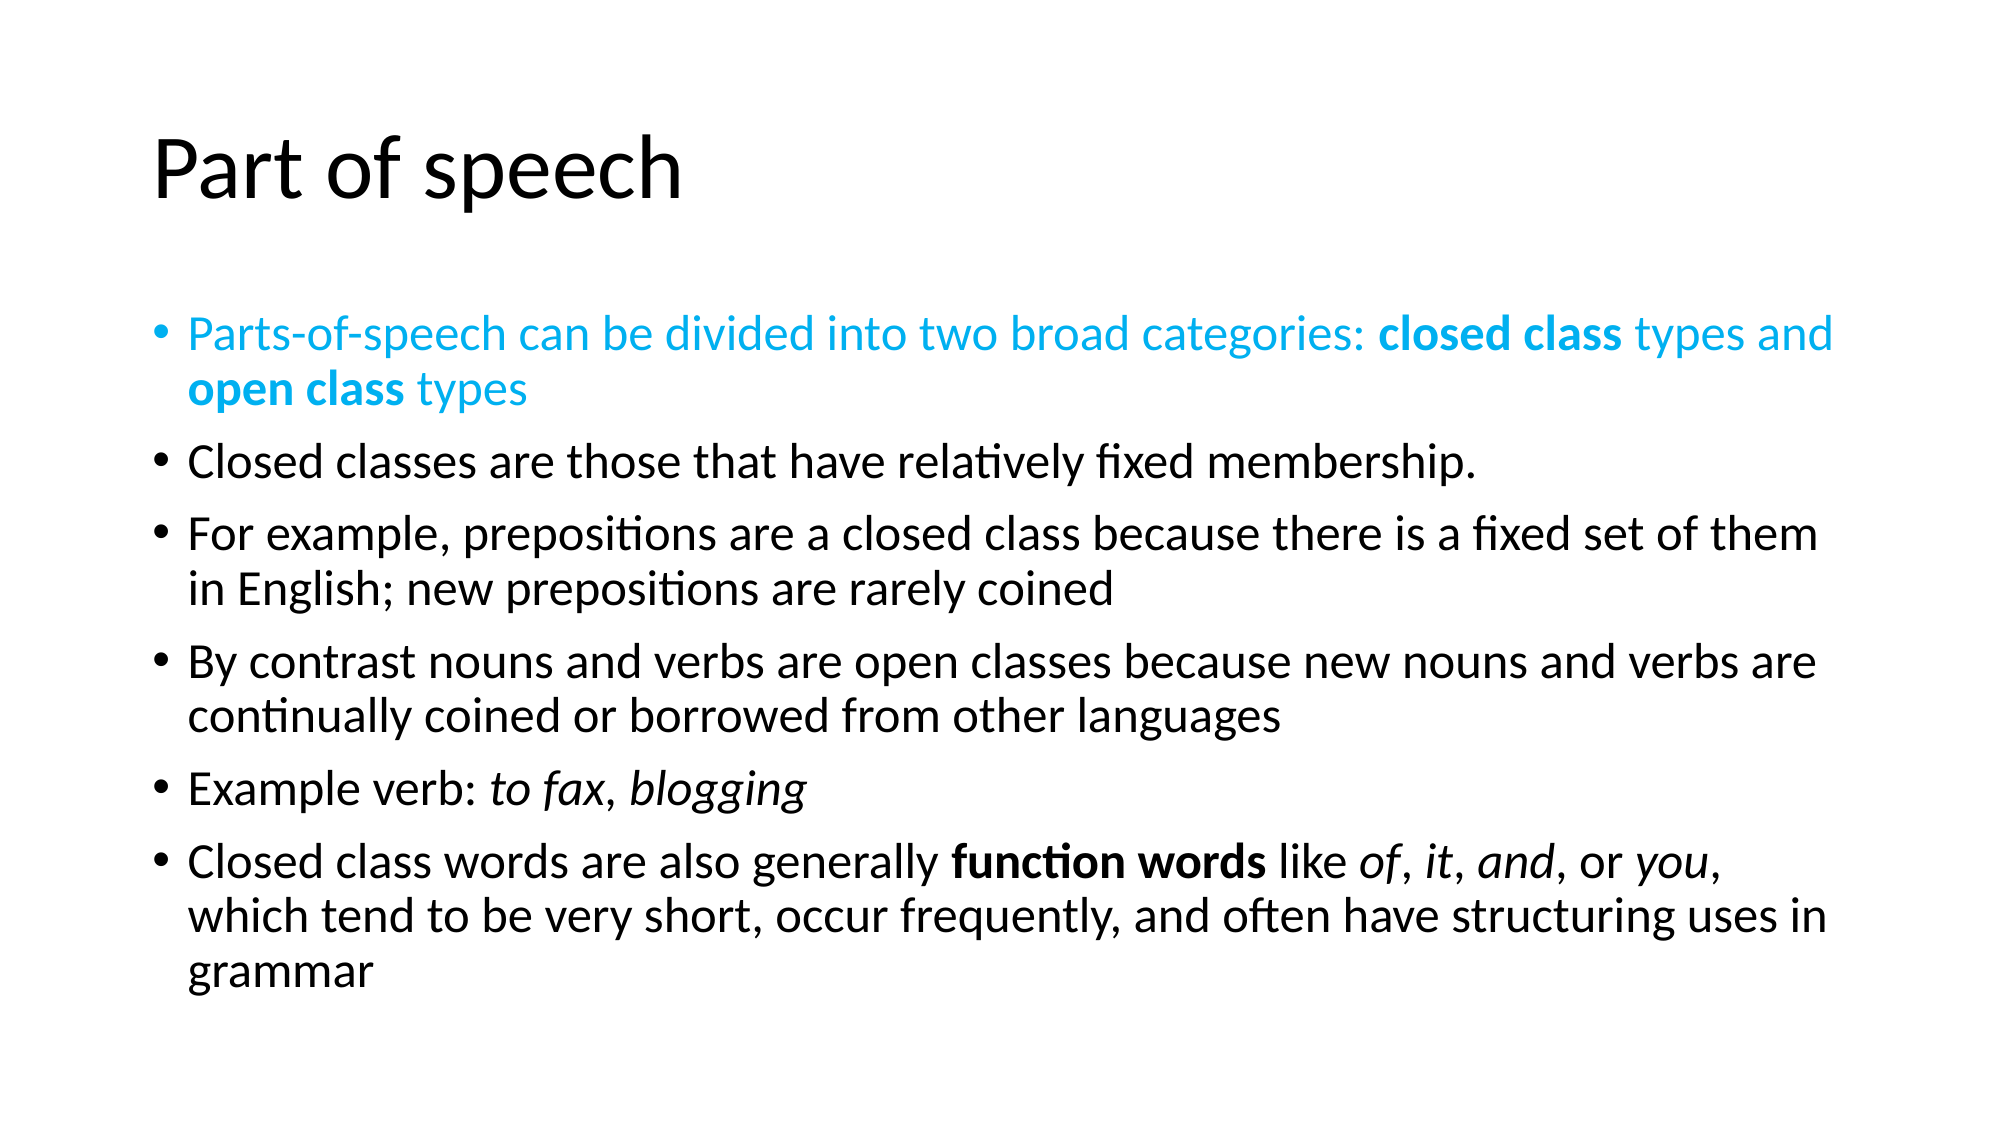

# Part of speech
Parts-of-speech can be divided into two broad categories: closed class types and open class types
Closed classes are those that have relatively fixed membership.
For example, prepositions are a closed class because there is a fixed set of them in English; new prepositions are rarely coined
By contrast nouns and verbs are open classes because new nouns and verbs are continually coined or borrowed from other languages
Example verb: to fax, blogging
Closed class words are also generally function words like of, it, and, or you, which tend to be very short, occur frequently, and often have structuring uses in grammar